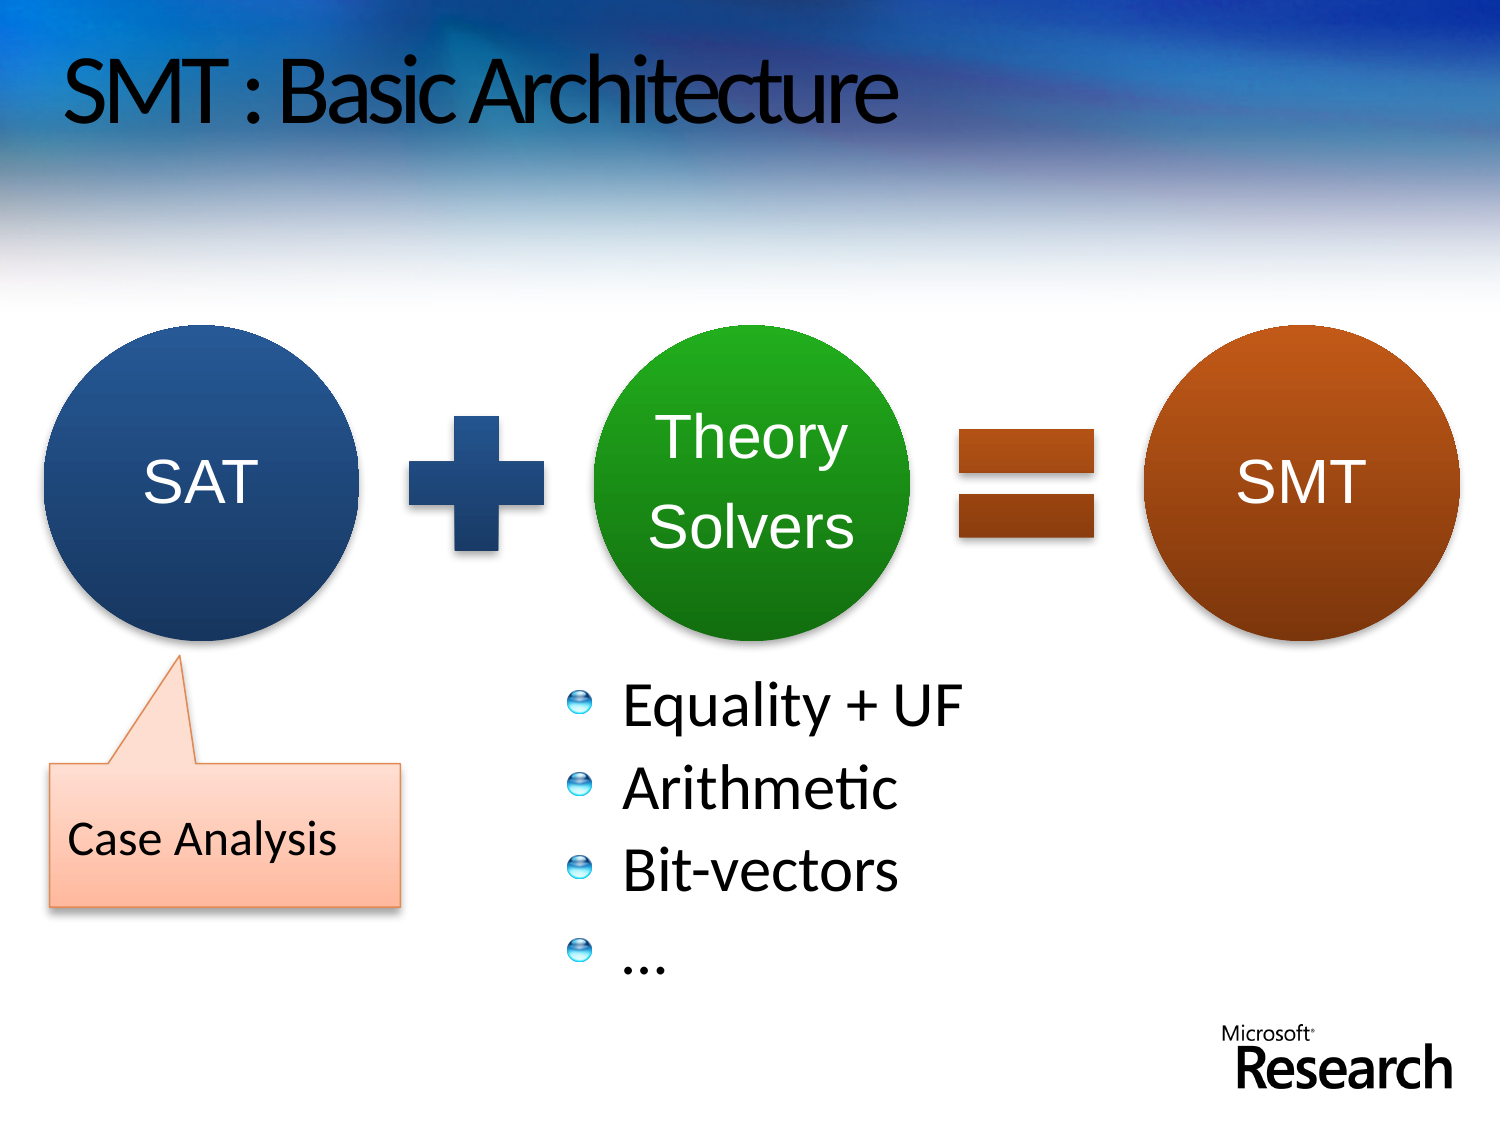

SAT

Theory
Solvers

SMT
# SMT : Basic Architecture
Equality + UF
Arithmetic
Bit-vectors
…
Case Analysis